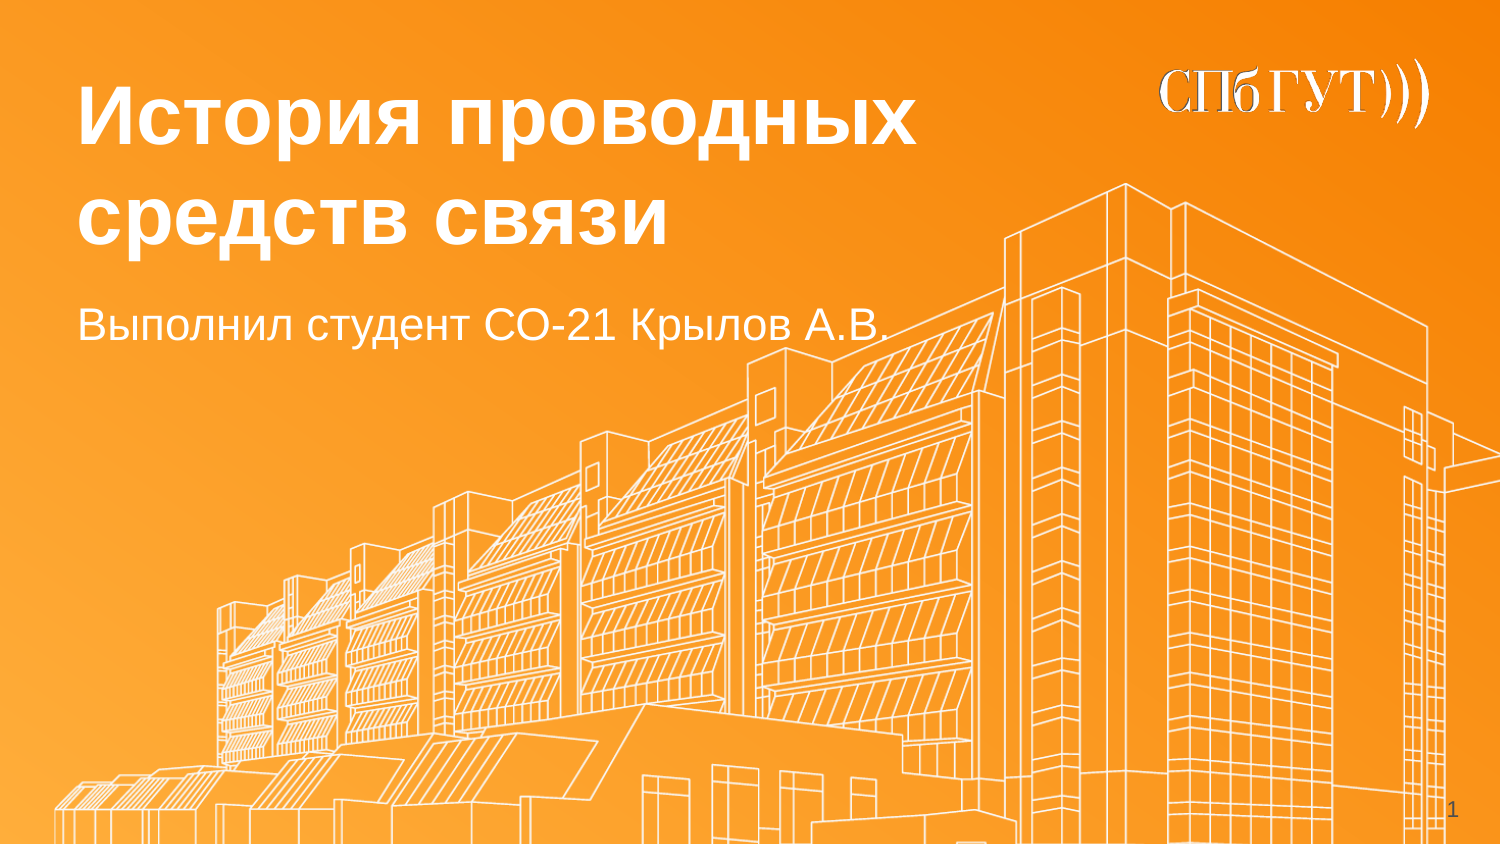

# История проводных средств связи

Выполнил студент СО-21 Крылов А.В.
1